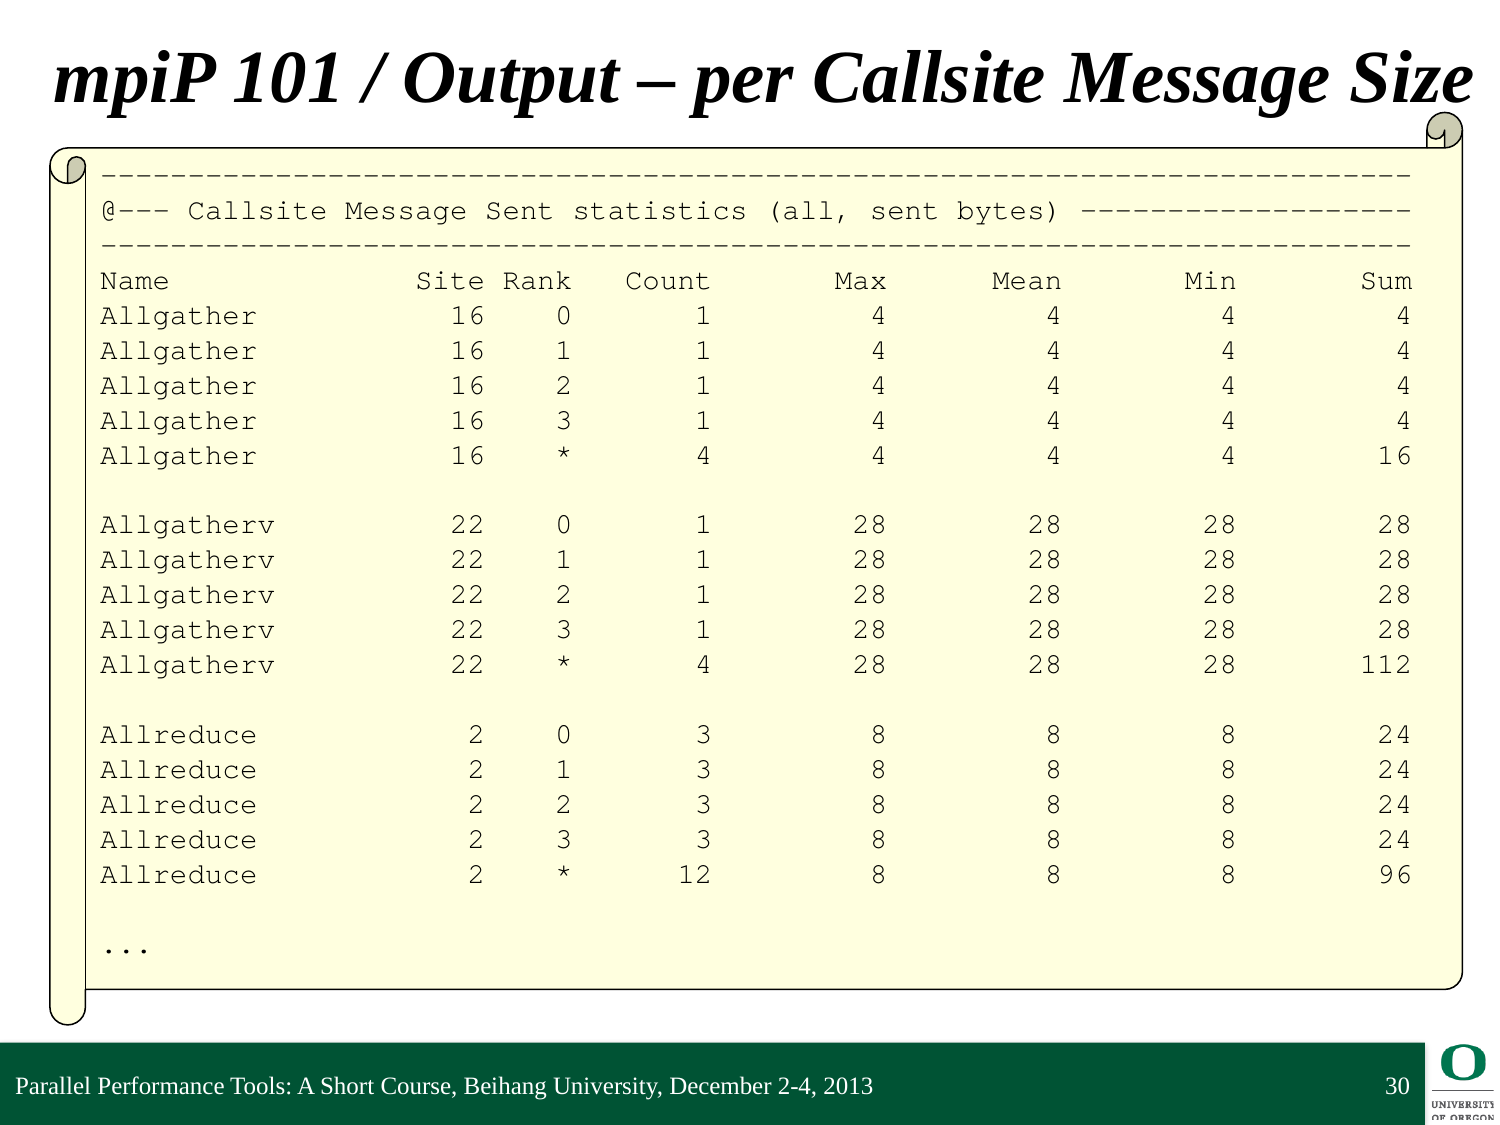

# mpiP 101 / Output – per Callsite Message Size
---------------------------------------------------------------------------
@--- Callsite Message Sent statistics (all, sent bytes) -------------------
---------------------------------------------------------------------------
Name              Site Rank   Count       Max      Mean       Min       Sum
Allgather           16    0       1         4         4         4         4
Allgather           16    1       1         4         4         4         4
Allgather           16    2       1         4         4         4         4
Allgather           16    3       1         4         4         4         4
Allgather           16    *       4         4         4         4        16

Allgatherv          22    0       1        28        28        28        28
Allgatherv          22    1       1        28        28        28        28
Allgatherv          22    2       1        28        28        28        28
Allgatherv          22    3       1        28        28        28        28
Allgatherv          22    *       4        28        28        28       112

Allreduce            2    0       3         8         8         8        24
Allreduce            2    1       3         8         8         8        24
Allreduce            2    2       3         8         8         8        24
Allreduce            2    3       3         8         8         8        24
Allreduce            2    *      12         8         8         8        96

...
Parallel Performance Tools: A Short Course, Beihang University, December 2-4, 2013
30